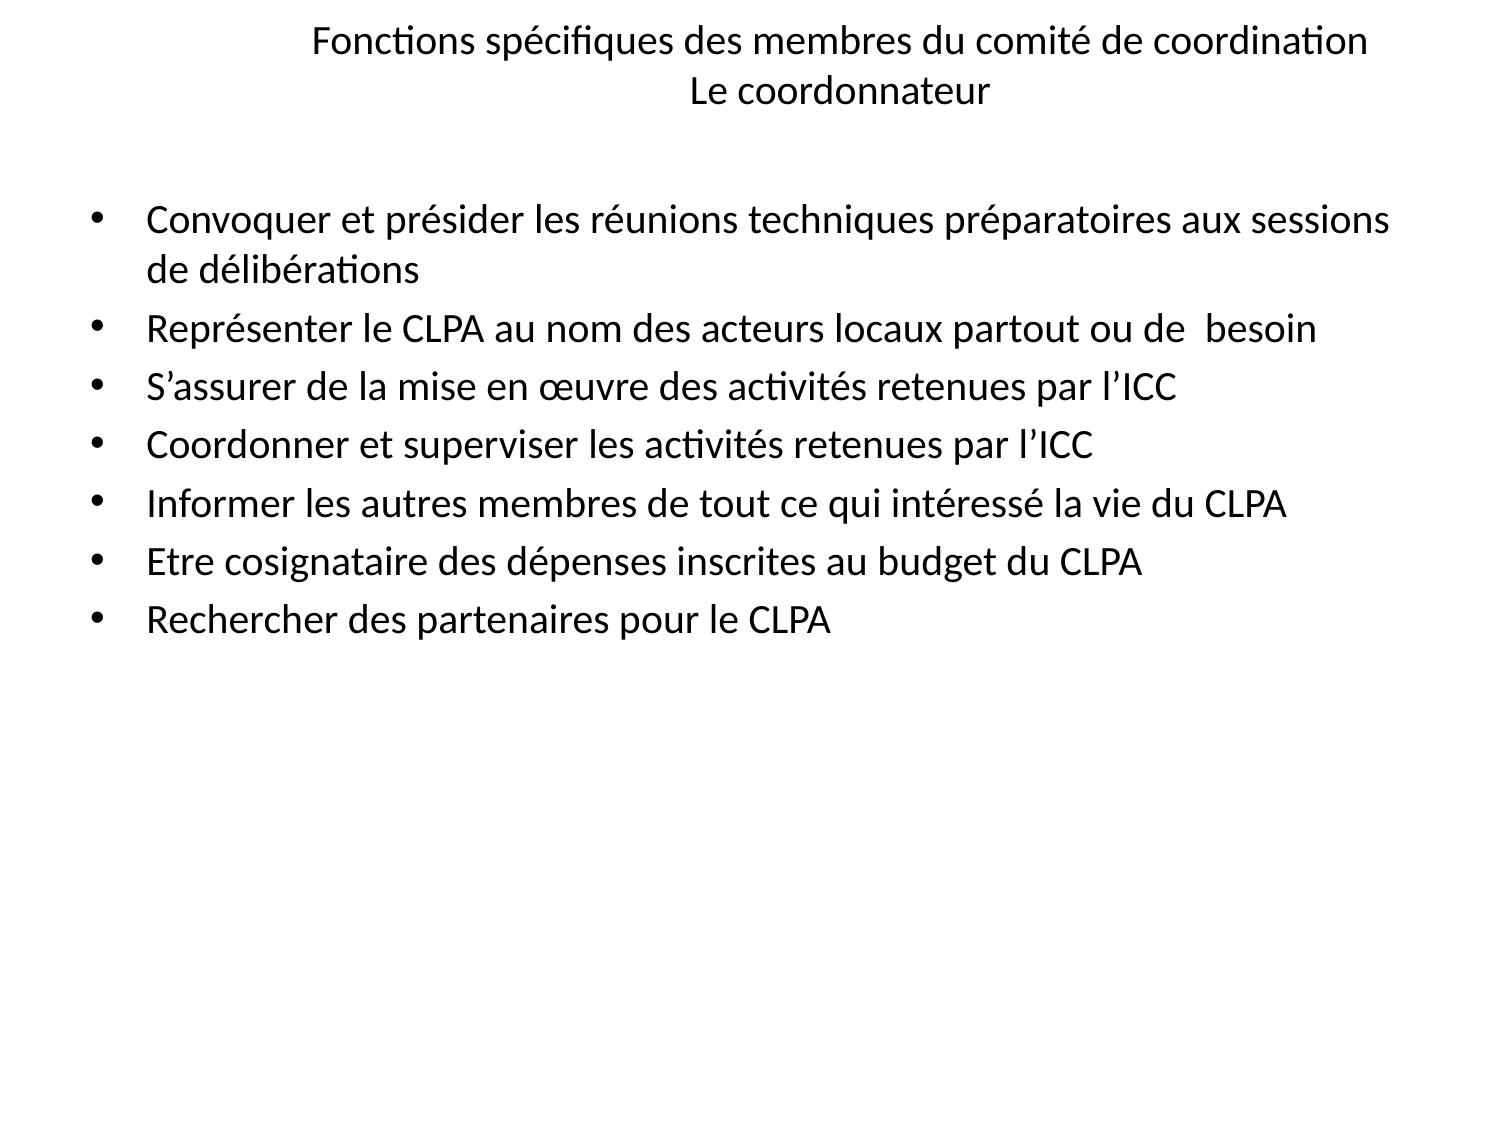

# Fonctions spécifiques des membres du comité de coordination Le coordonnateur
Convoquer et présider les réunions techniques préparatoires aux sessions de délibérations
Représenter le CLPA au nom des acteurs locaux partout ou de  besoin
S’assurer de la mise en œuvre des activités retenues par l’ICC
Coordonner et superviser les activités retenues par l’ICC
Informer les autres membres de tout ce qui intéressé la vie du CLPA
Etre cosignataire des dépenses inscrites au budget du CLPA
Rechercher des partenaires pour le CLPA